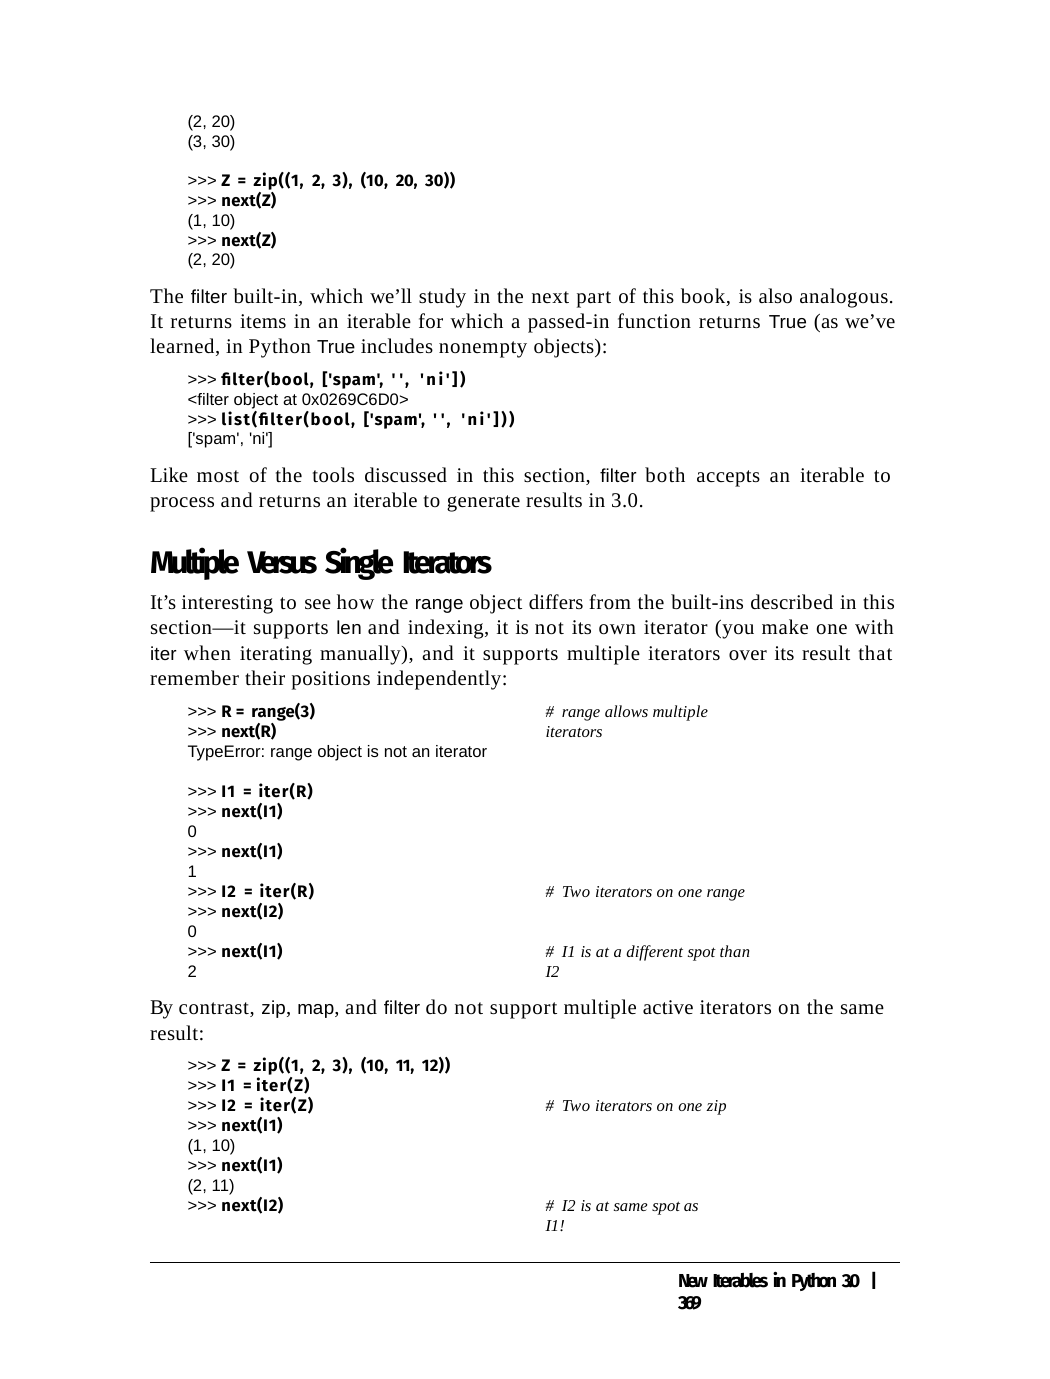

(2, 20)
(3, 30)

>>> Z = zip((1, 2, 3), (10, 20, 30))
>>> next(Z)
(1, 10)
>>> next(Z)
(2, 20)
The filter built-in, which we’ll study in the next part of this book, is also analogous.  It returns items in an iterable for which a passed-in function returns True (as we’ve  learned, in Python True includes nonempty objects):
>>> filter(bool, ['spam', '', 'ni'])
<filter object at 0x0269C6D0>
>>> list(filter(bool, ['spam', '', 'ni']))
['spam', 'ni']
Like most of the tools discussed in this section, filter both accepts an iterable to  process and returns an iterable to generate results in 3.0.

Multiple Versus Single Iterators
It’s interesting to see how the range object differs from the built-ins described in this  section—it supports len and indexing, it is not its own iterator (you make one with  iter when iterating manually), and it supports multiple iterators over its result that  remember their positions independently:
>>> R = range(3)
>>> next(R)
TypeError: range object is not an iterator
# range allows multiple iterators
>>> I1 = iter(R)
>>> next(I1)
0
>>> next(I1)
1
>>> I2 = iter(R)
>>> next(I2)
0
>>> next(I1)
2
# Two iterators on one range
# I1 is at a different spot than I2
By contrast, zip, map, and filter do not support multiple active iterators on the same  result:
>>> Z = zip((1, 2, 3), (10, 11, 12))
>>> I1 = iter(Z)
>>> I2 = iter(Z)
>>> next(I1)
(1, 10)
>>> next(I1)
(2, 11)
>>> next(I2)
# Two iterators on one zip
# I2 is at same spot as I1!

New Iterables in Python 3.0  |  369